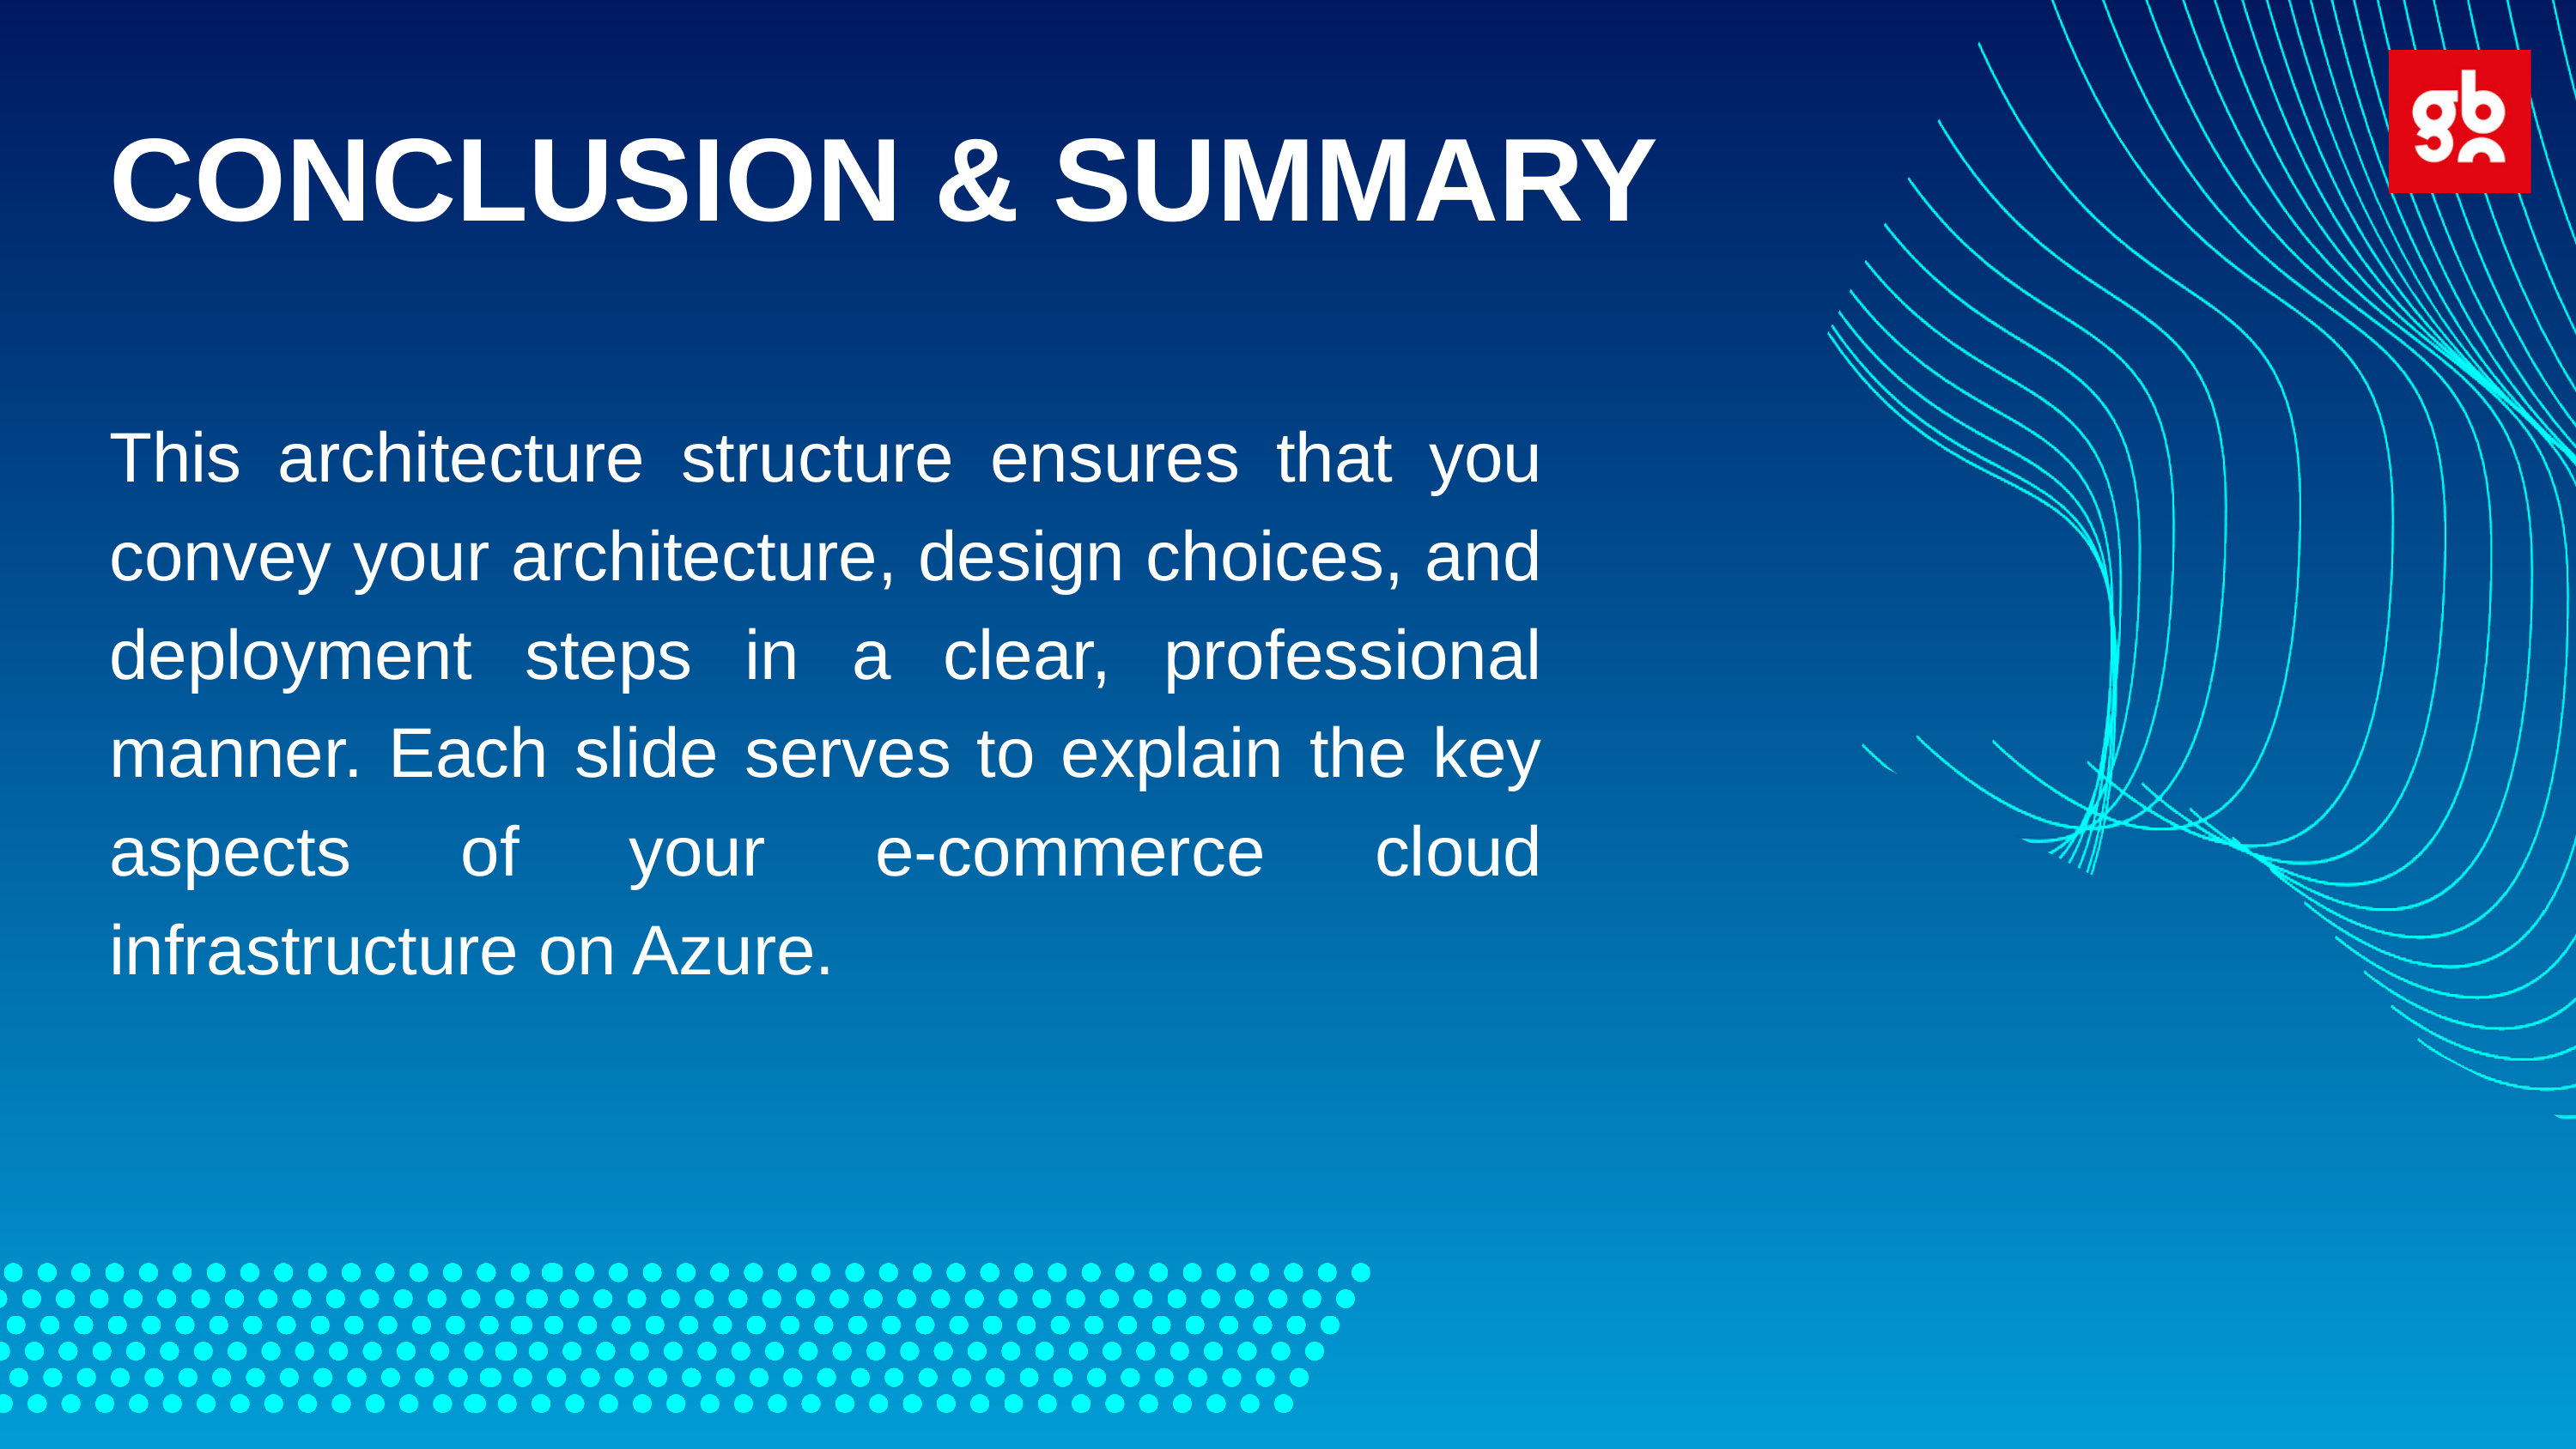

CONCLUSION & SUMMARY
This architecture structure ensures that you convey your architecture, design choices, and deployment steps in a clear, professional manner. Each slide serves to explain the key aspects of your e-commerce cloud infrastructure on Azure.